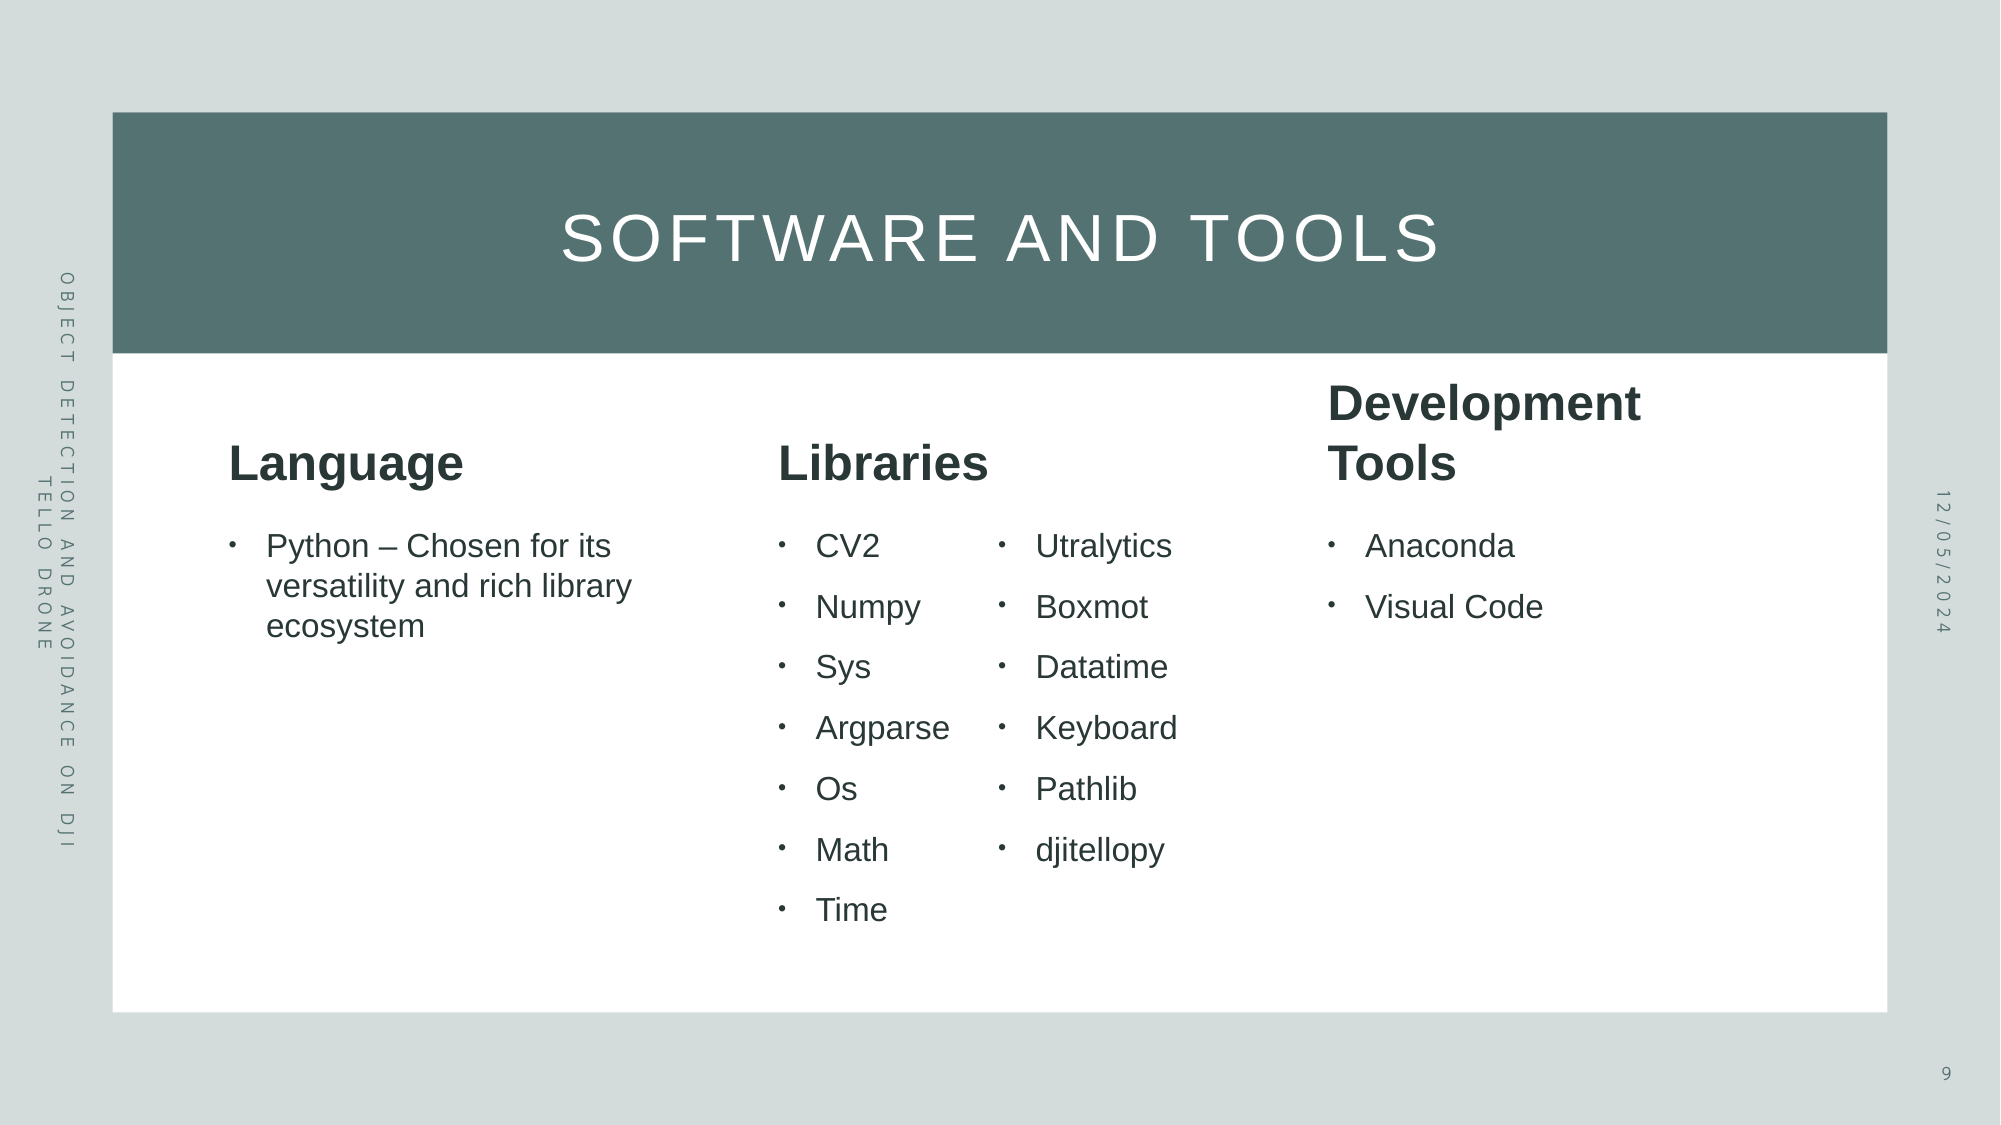

# Software and tools
Libraries
Development Tools
Language
CV2
Numpy
Sys
Argparse
Os
Math
Time

Utralytics
Boxmot
Datatime
Keyboard
Pathlib
djitellopy

Anaconda
Visual Code
Python – Chosen for its versatility and rich library ecosystem
Object Detection and avoidance on DJI Tello drone
12/05/2024
9